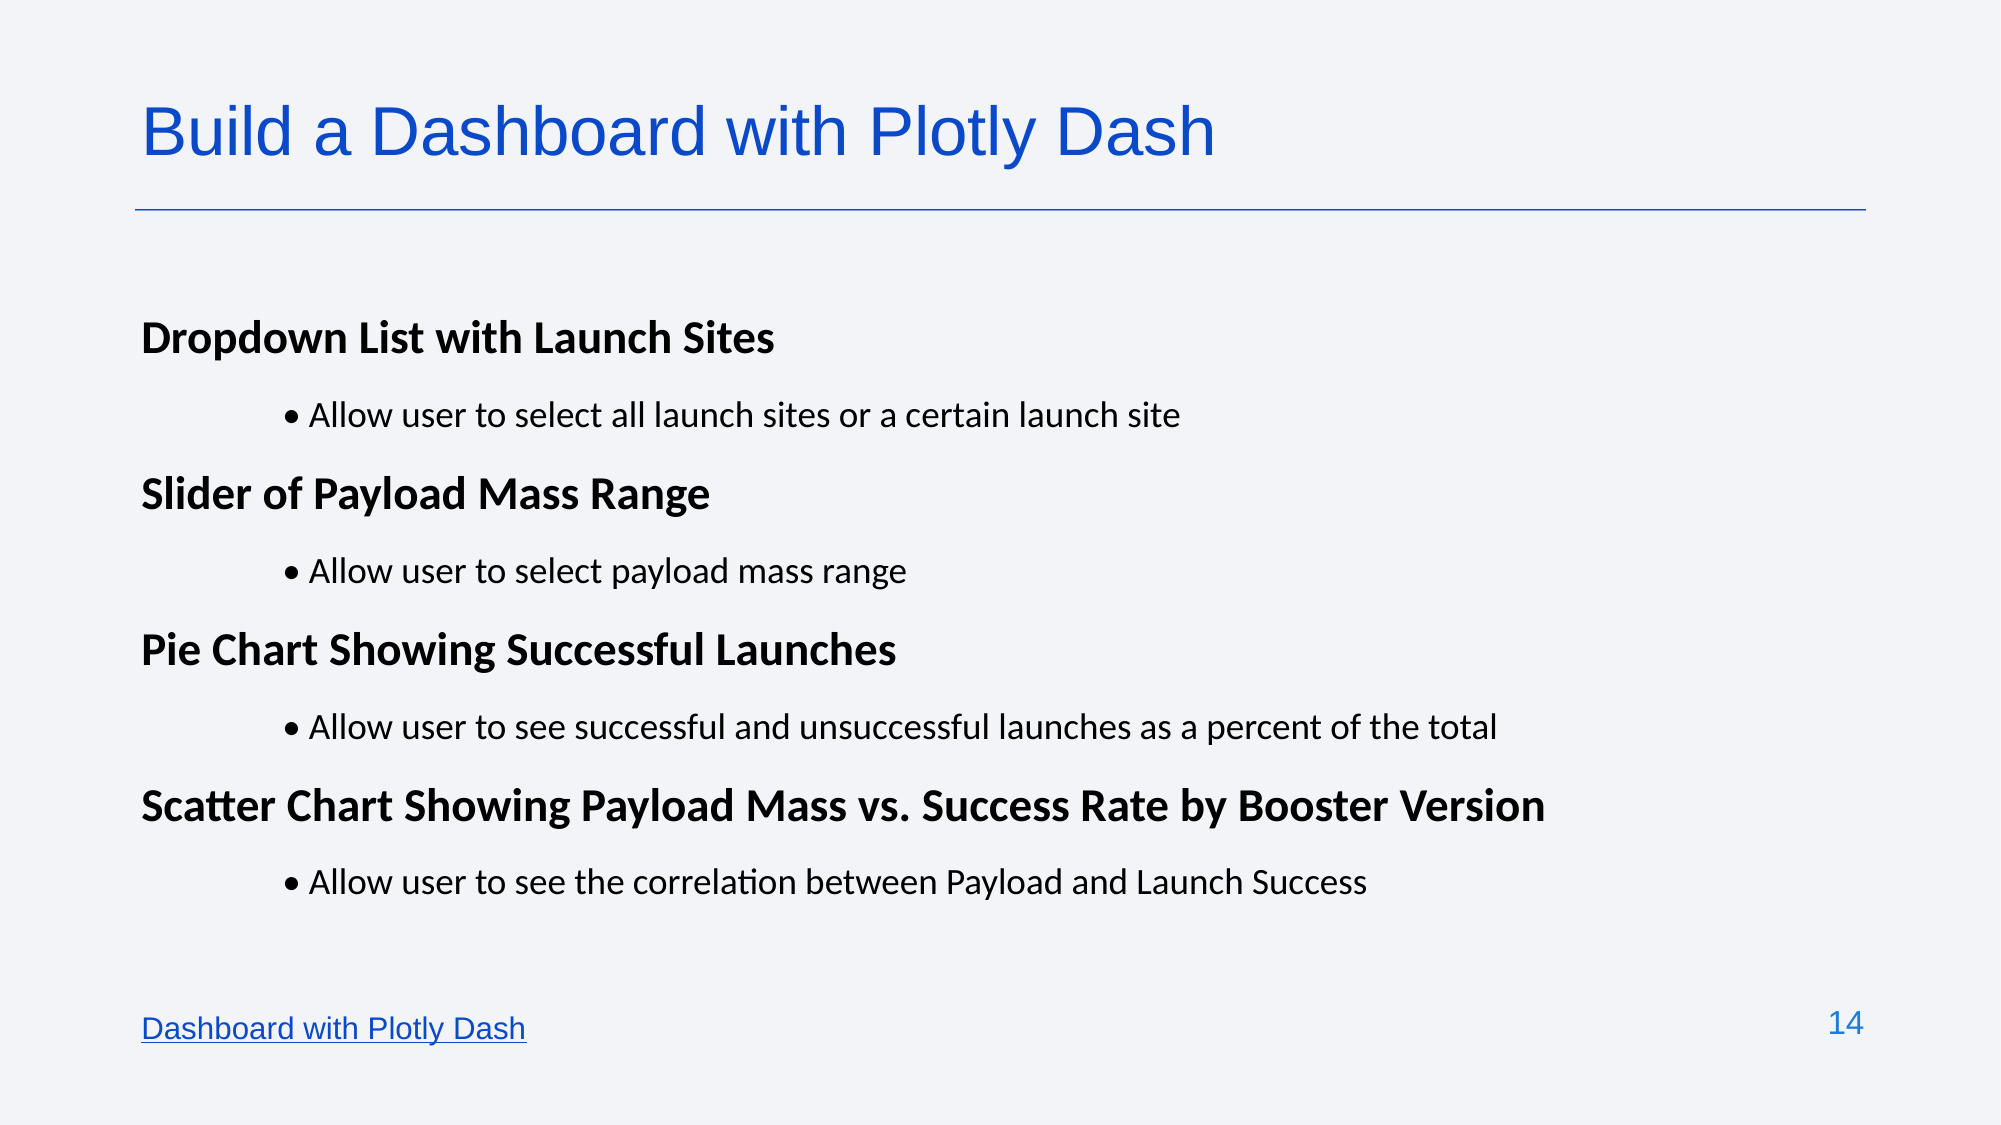

Build a Dashboard with Plotly Dash
Dropdown List with Launch Sites
	• Allow user to select all launch sites or a certain launch site
Slider of Payload Mass Range
	• Allow user to select payload mass range
Pie Chart Showing Successful Launches
	• Allow user to see successful and unsuccessful launches as a percent of the total
Scatter Chart Showing Payload Mass vs. Success Rate by Booster Version
	• Allow user to see the correlation between Payload and Launch Success

Dashboard with Plotly Dash

14